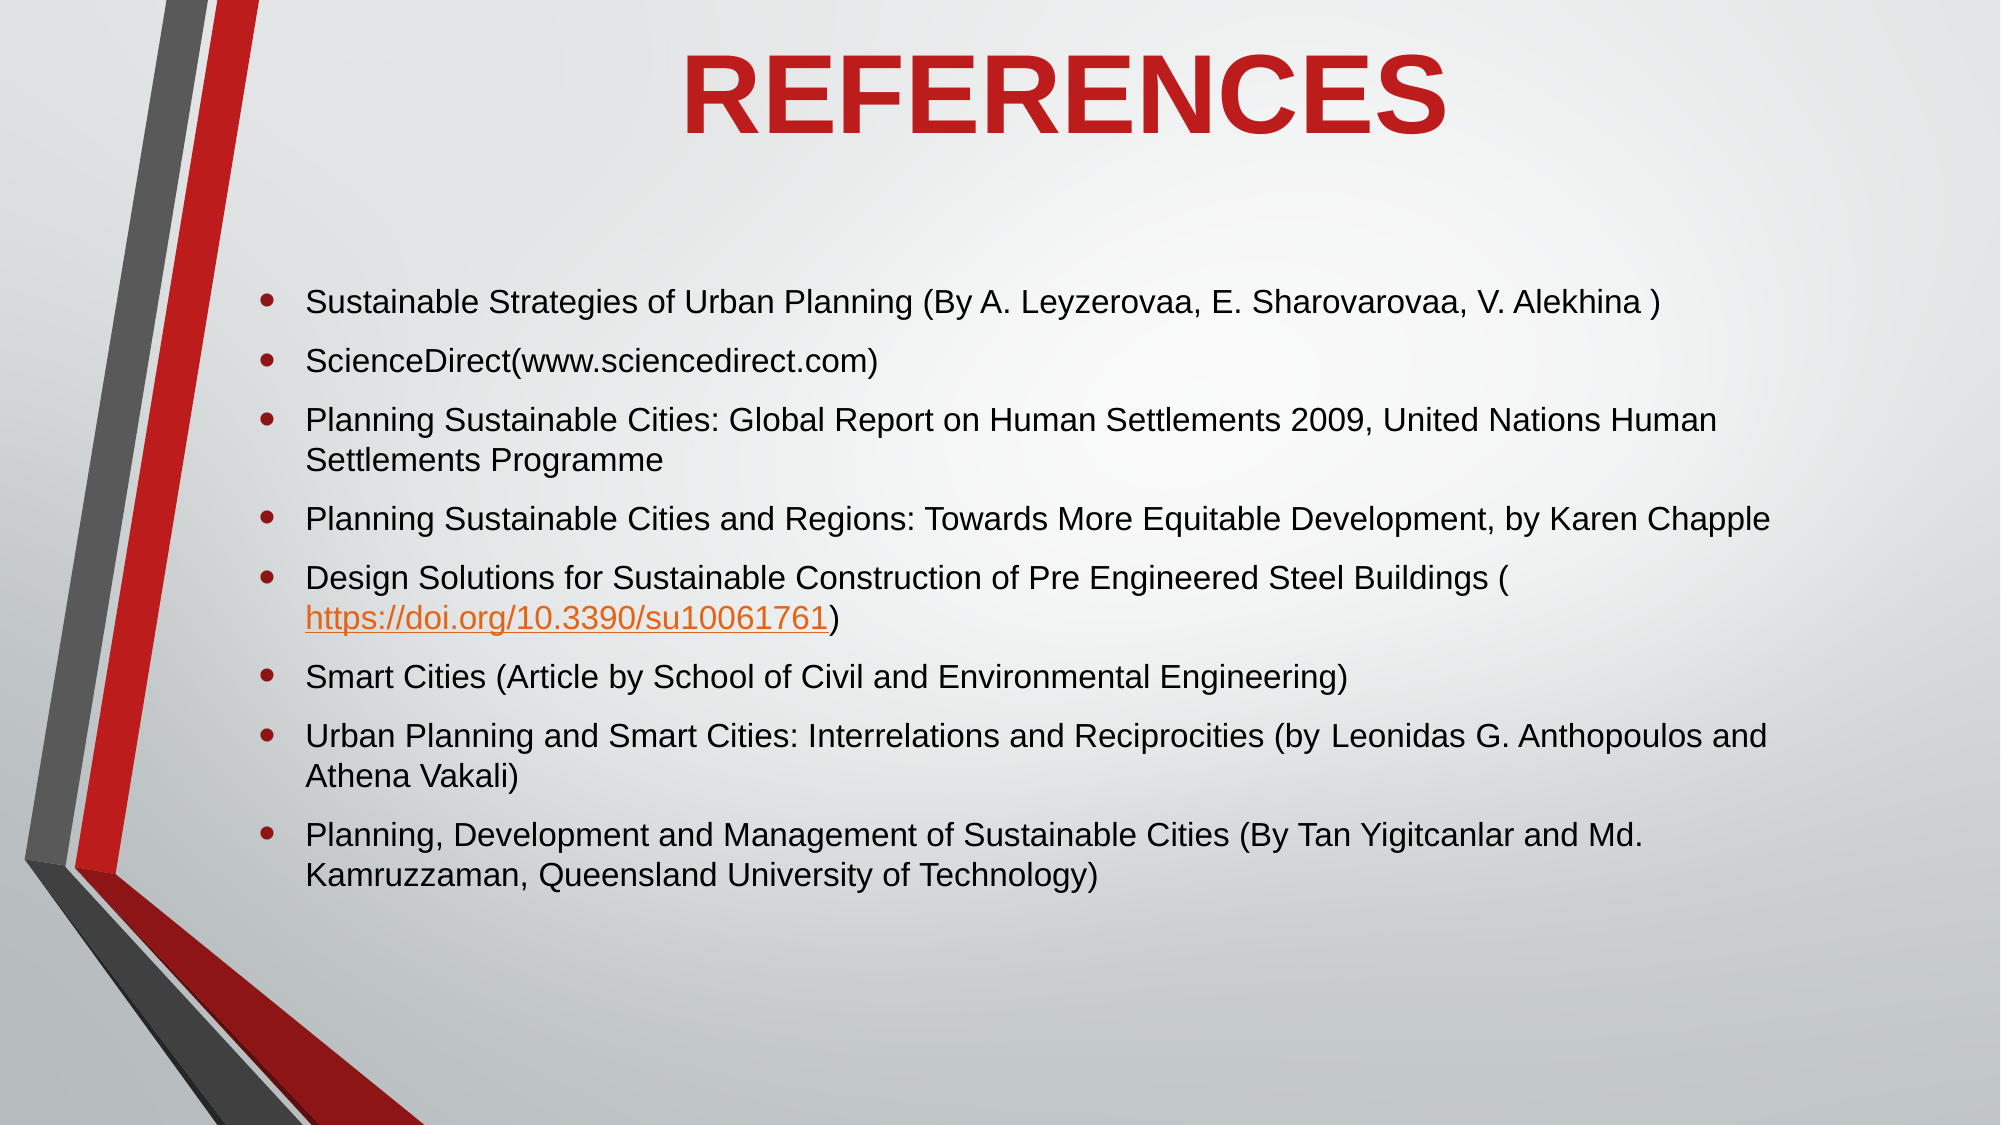

# REFERENCES
Sustainable Strategies of Urban Planning (By A. Leyzerovaa, E. Sharovarovaa, V. Alekhina )
ScienceDirect(www.sciencedirect.com)
Planning Sustainable Cities: Global Report on Human Settlements 2009, United Nations Human Settlements Programme
Planning Sustainable Cities and Regions: Towards More Equitable Development, by Karen Chapple
Design Solutions for Sustainable Construction of Pre Engineered Steel Buildings (https://doi.org/10.3390/su10061761)
Smart Cities (Article by School of Civil and Environmental Engineering)
Urban Planning and Smart Cities: Interrelations and Reciprocities (by Leonidas G. Anthopoulos and Athena Vakali)
Planning, Development and Management of Sustainable Cities (By Tan Yigitcanlar and Md. Kamruzzaman, Queensland University of Technology)